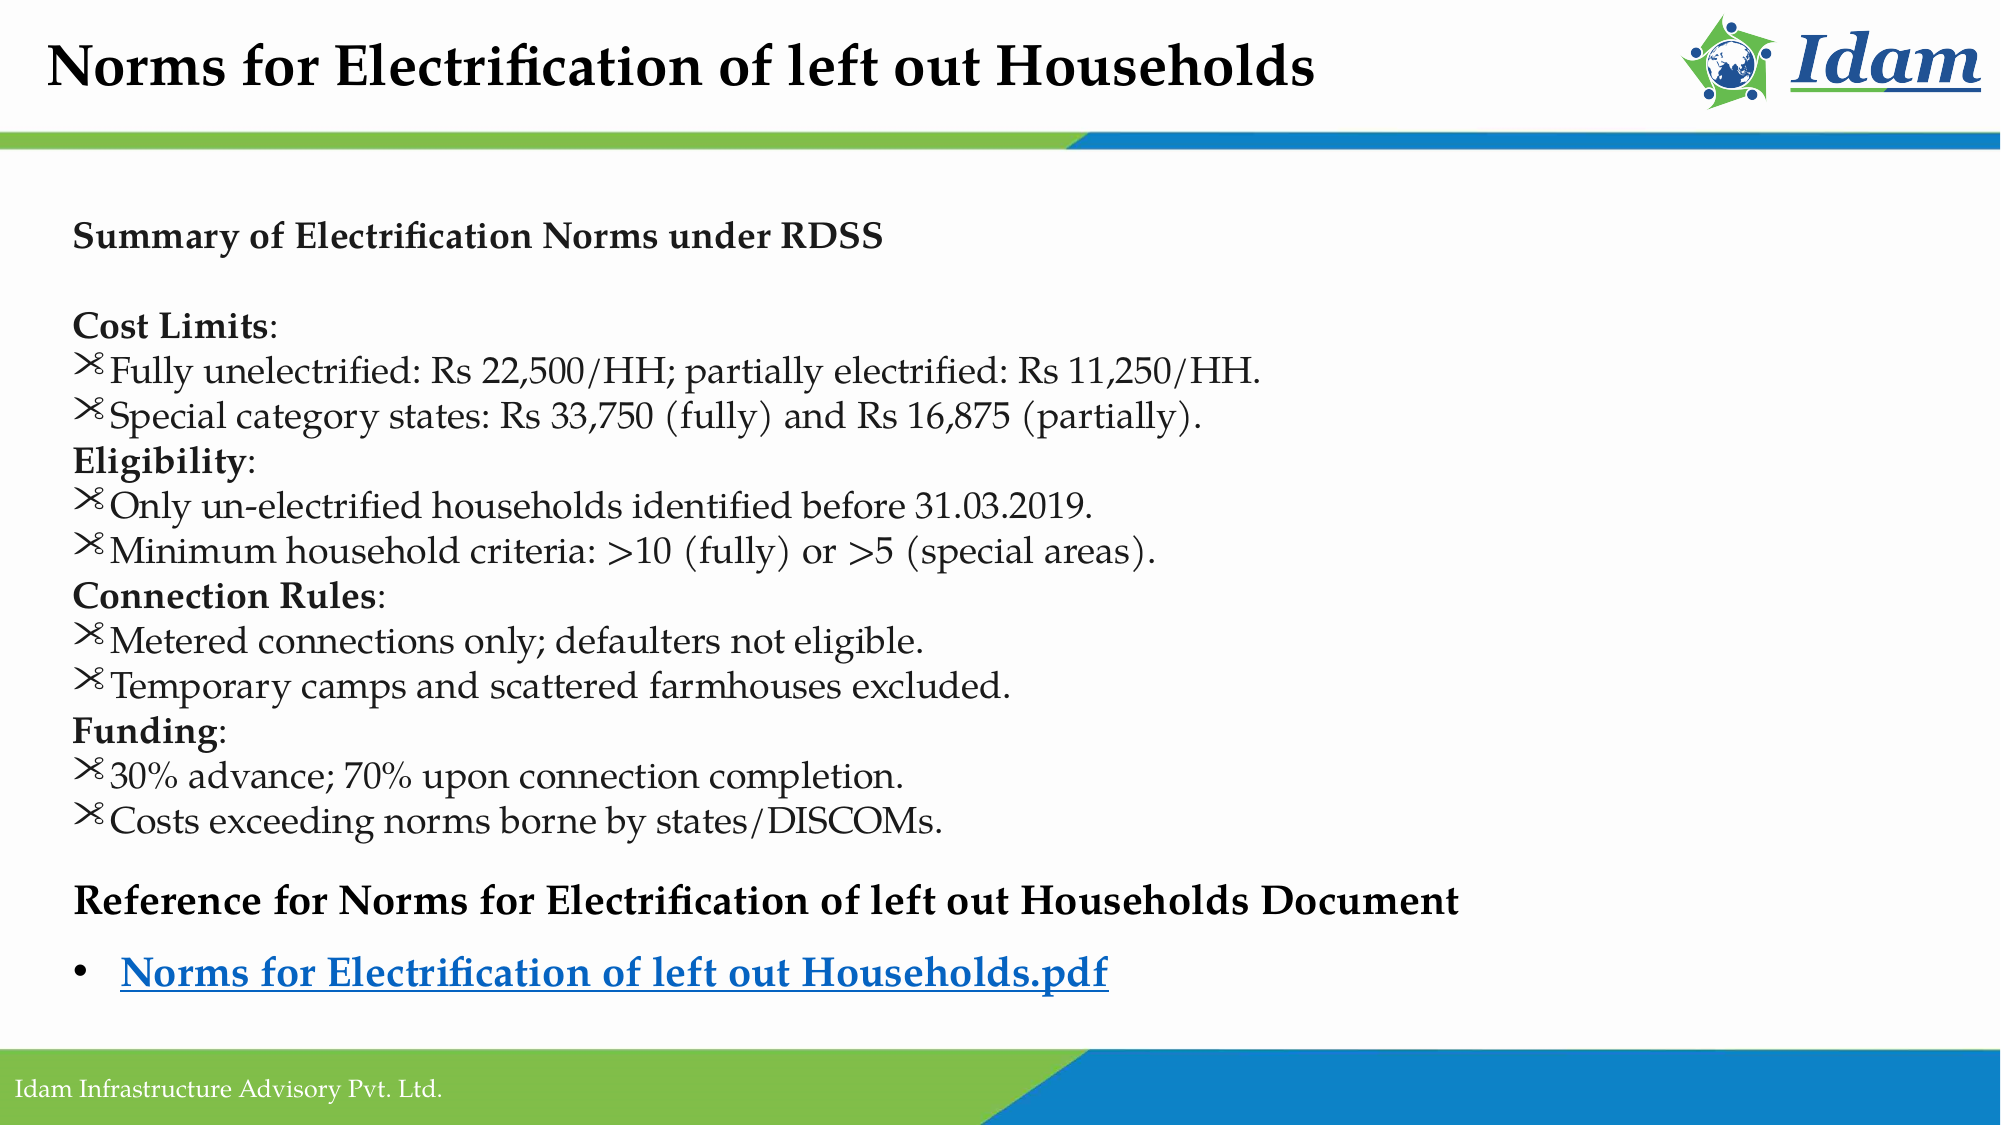

Norms for Electrification of left out Households
Summary of Electrification Norms under RDSS

Cost Limits:
Fully unelectrified: Rs 22,500/HH; partially electrified: Rs 11,250/HH.
Special category states: Rs 33,750 (fully) and Rs 16,875 (partially).
Eligibility:
Only un-electrified households identified before 31.03.2019.
Minimum household criteria: >10 (fully) or >5 (special areas).
Connection Rules:
Metered connections only; defaulters not eligible.
Temporary camps and scattered farmhouses excluded.
Funding:
30% advance; 70% upon connection completion.
Costs exceeding norms borne by states/DISCOMs.
Reference for Norms for Electrification of left out Households Document
Norms for Electrification of left out Households.pdf